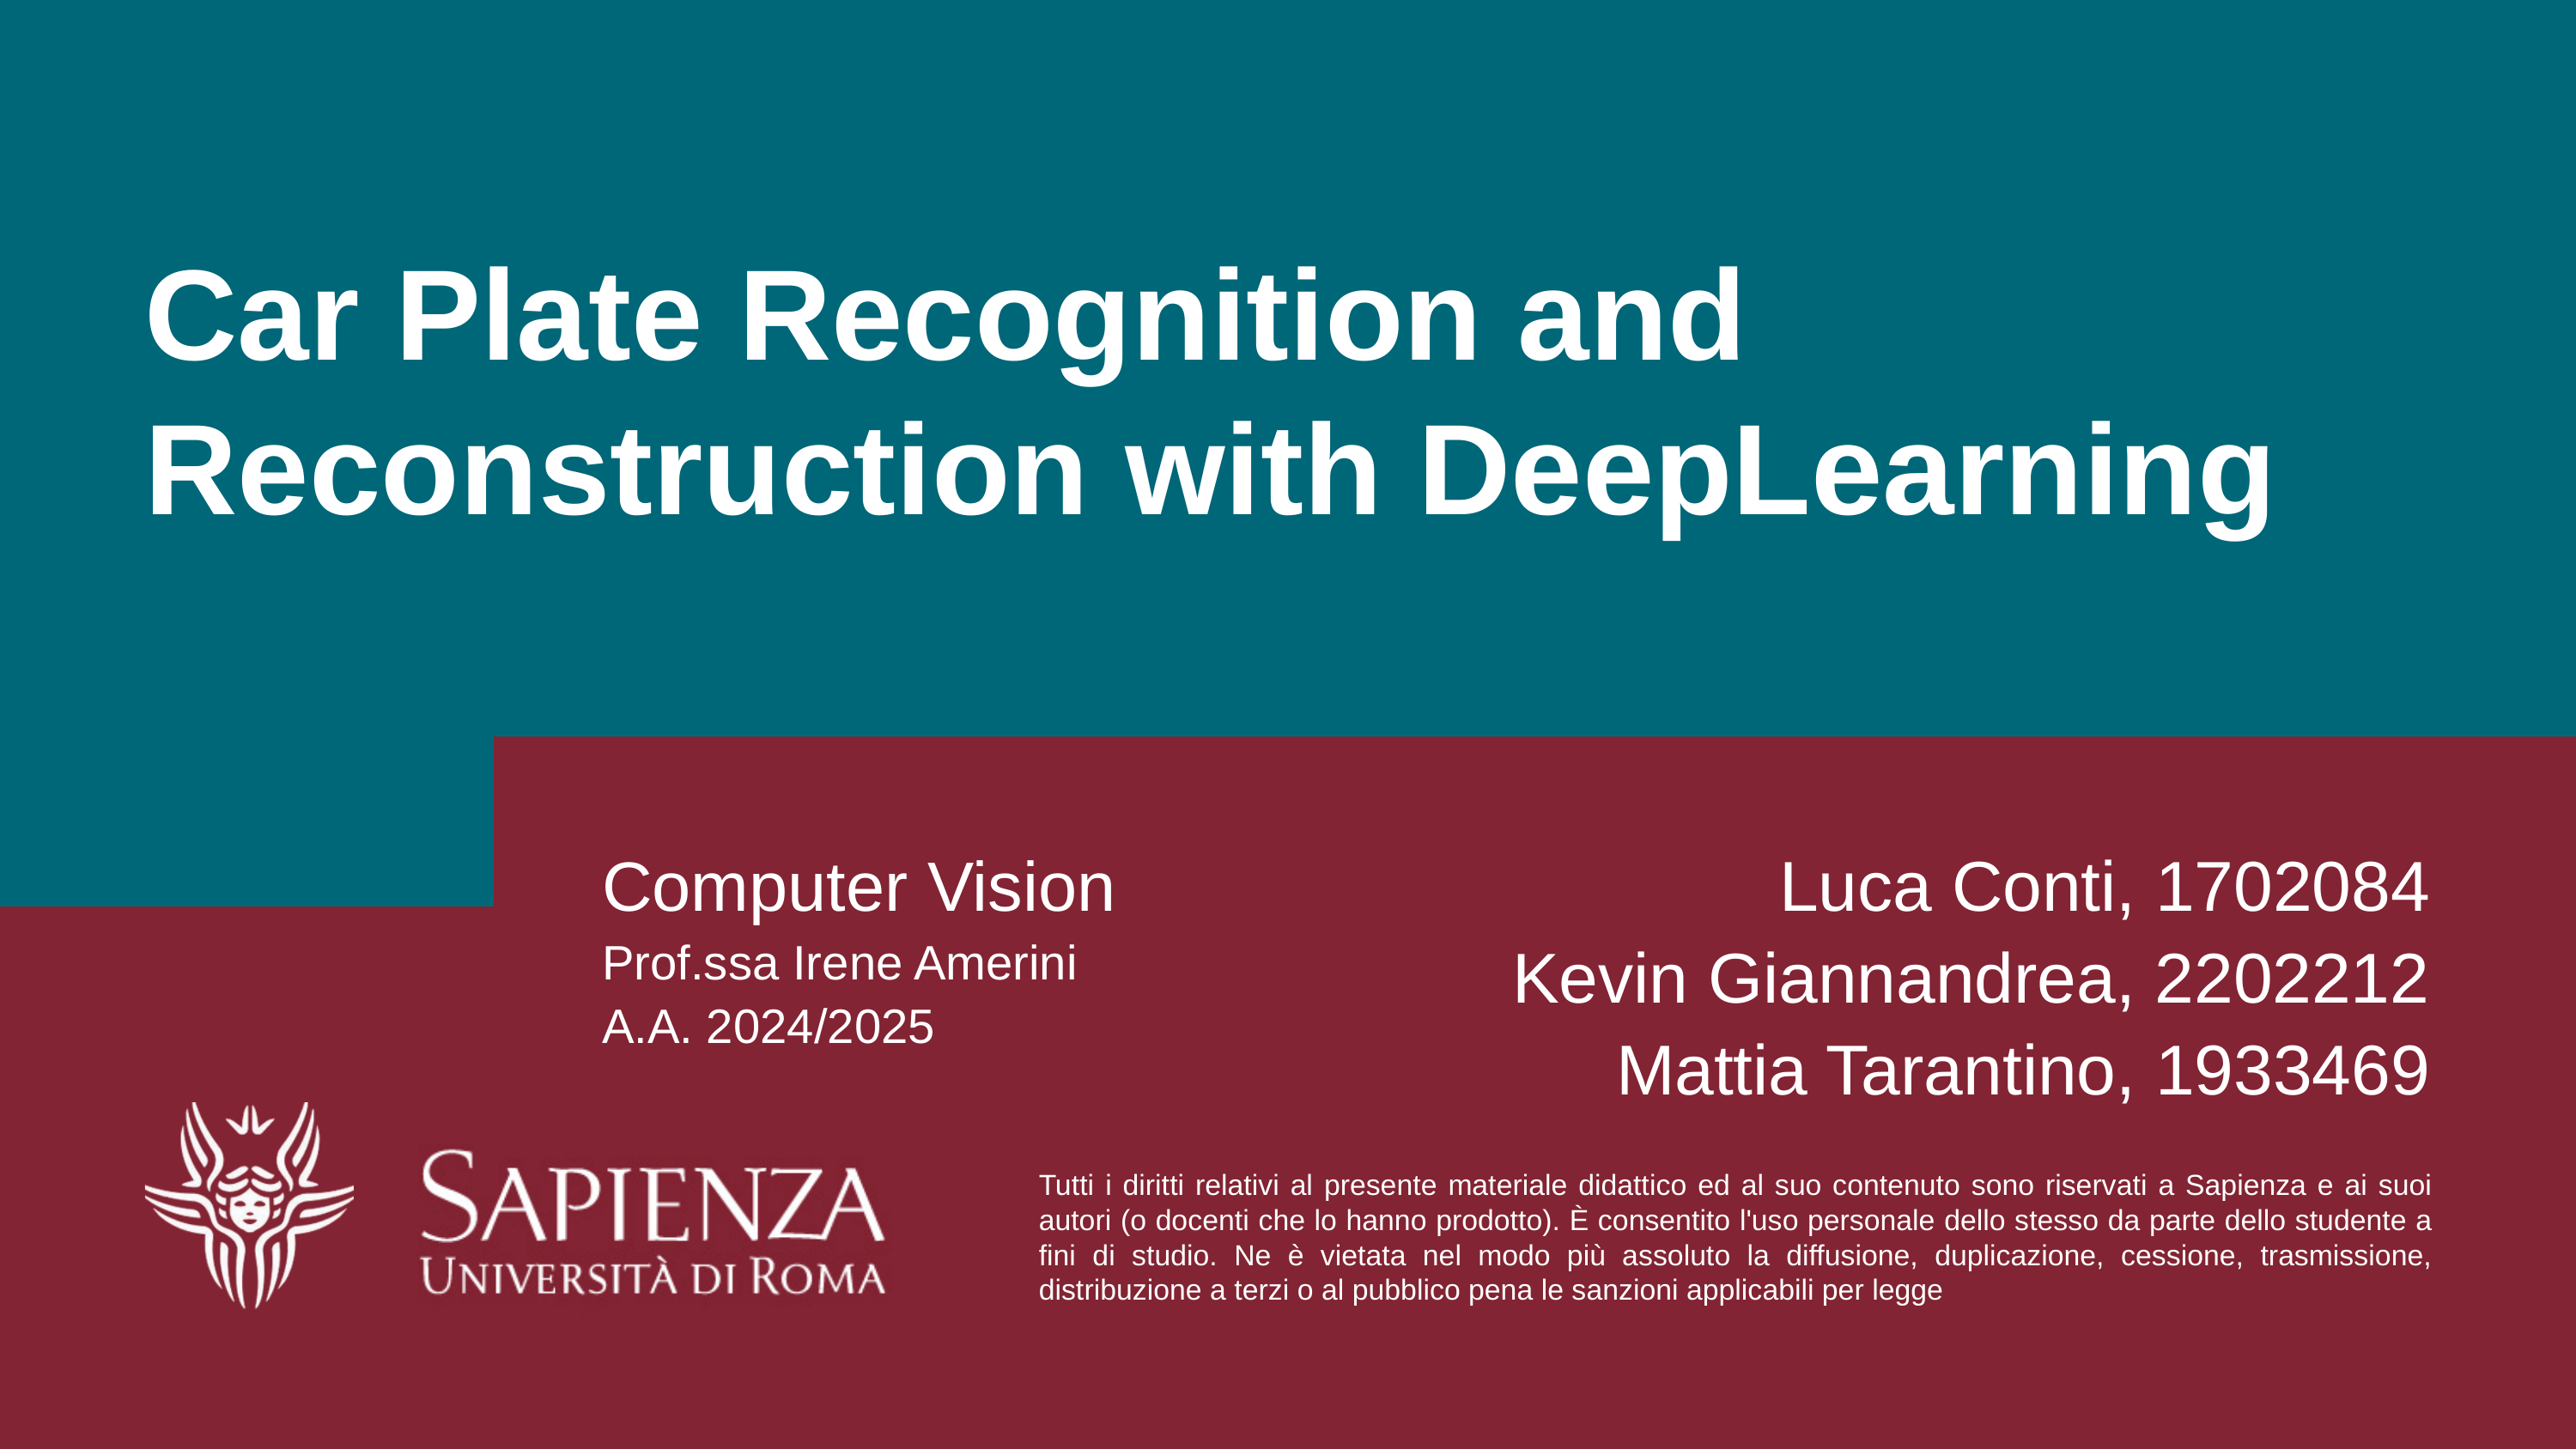

Car Plate Recognition and Reconstruction with DeepLearning

Computer Vision
Prof.ssa Irene Amerini
A.A. 2024/2025
Luca Conti, 1702084
Kevin Giannandrea, 2202212
Mattia Tarantino, 1933469

Tutti i diritti relativi al presente materiale didattico ed al suo contenuto sono riservati a Sapienza e ai suoi autori (o docenti che lo hanno prodotto). È consentito l'uso personale dello stesso da parte dello studente a fini di studio. Ne è vietata nel modo più assoluto la diffusione, duplicazione, cessione, trasmissione, distribuzione a terzi o al pubblico pena le sanzioni applicabili per legge